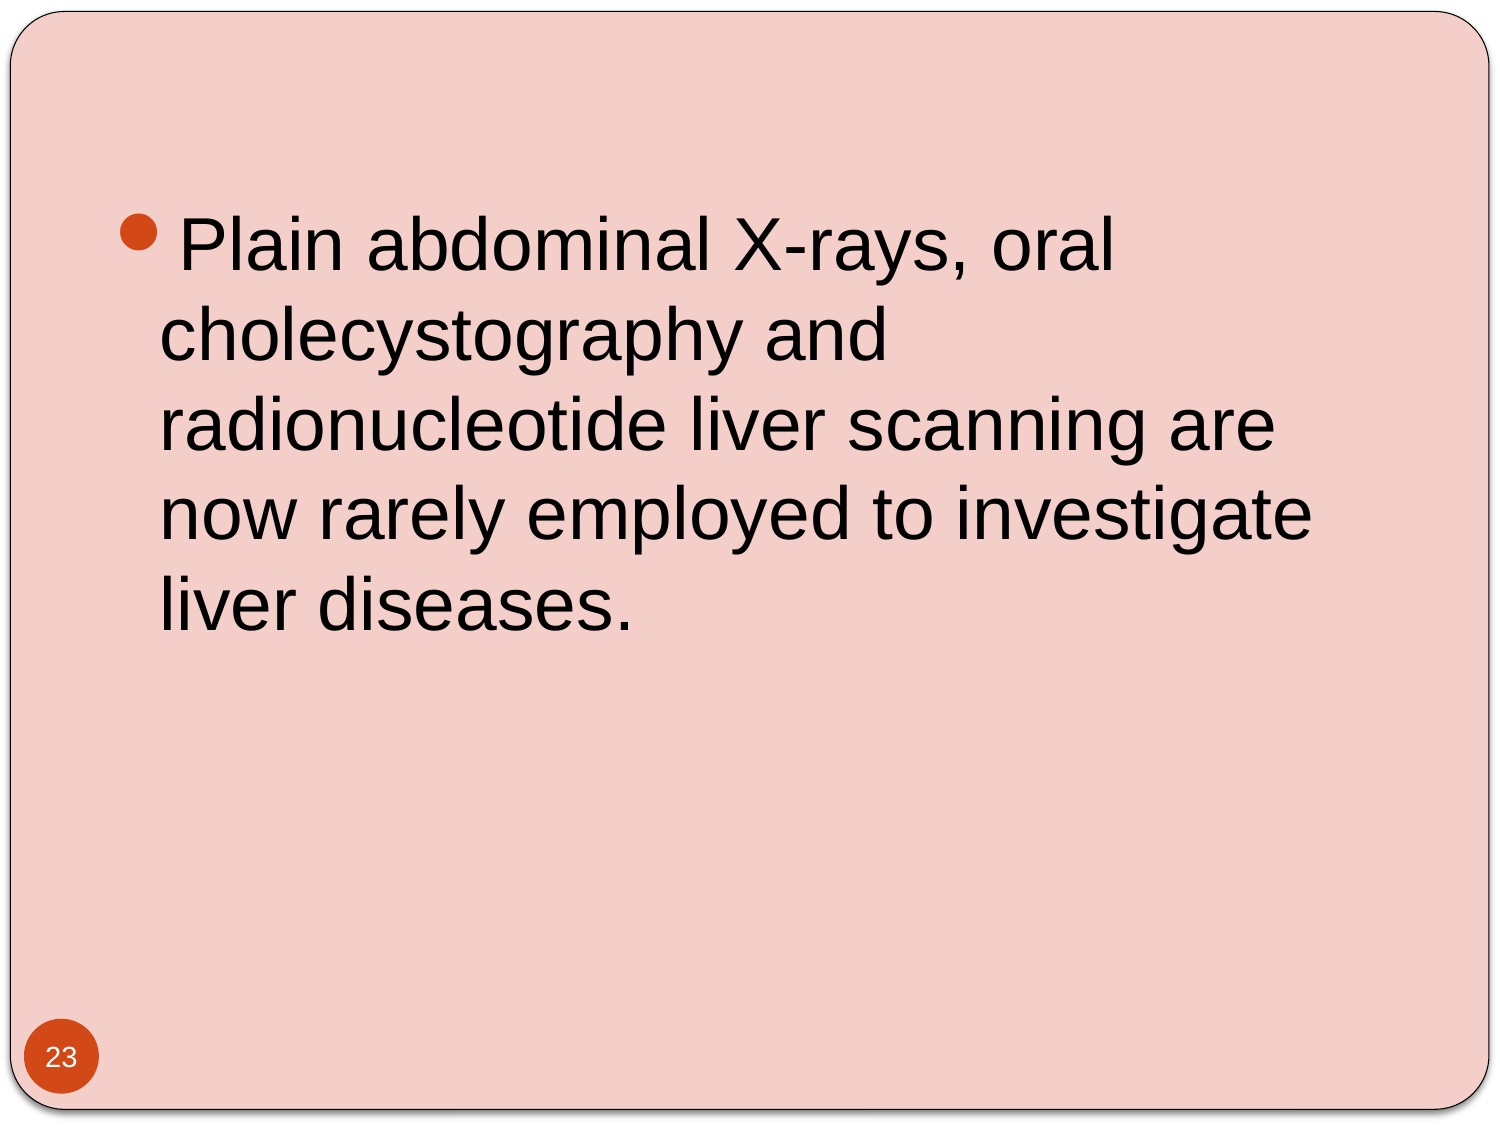

Plain abdominal X-rays, oral cholecystography and radionucleotide liver scanning are now rarely employed to investigate liver diseases.
23